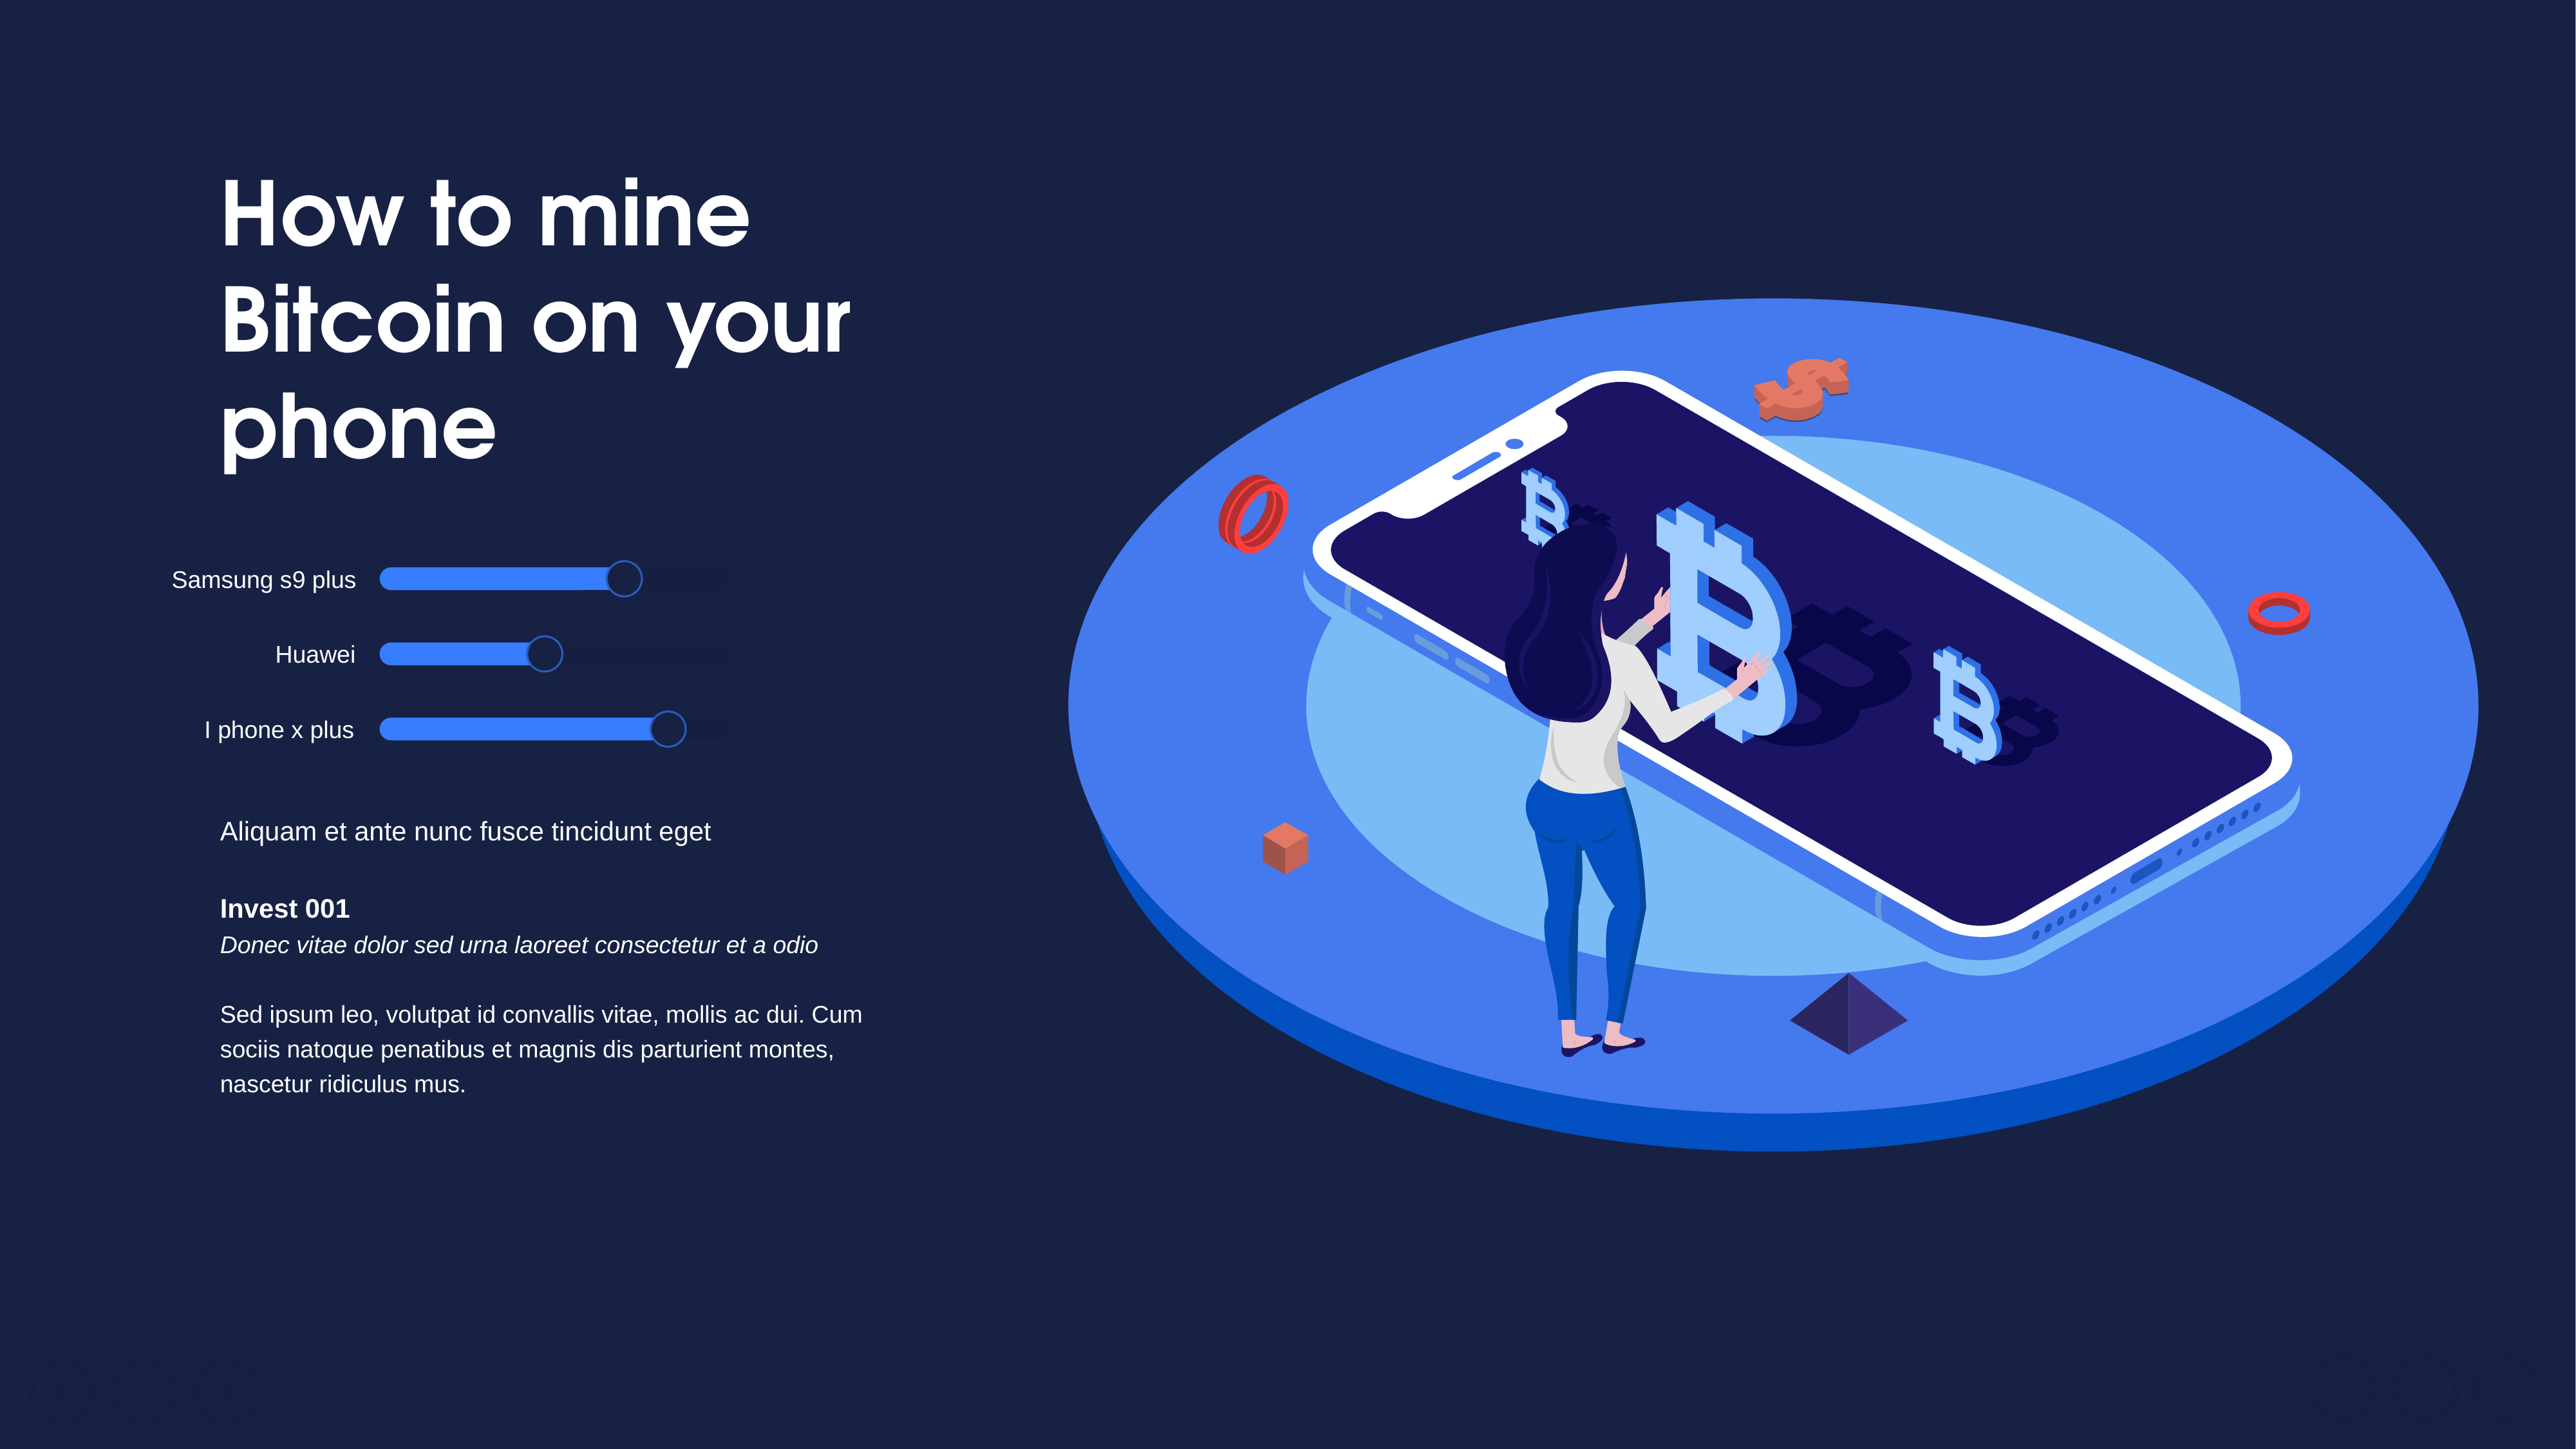

How to mine Bitcoin on your phone

Samsung s9 plus

Huawei

I phone x plus

Aliquam et ante nunc fusce tincidunt eget

Invest 001
Donec vitae dolor sed urna laoreet consectetur et a odio

Sed ipsum leo, volutpat id convallis vitae, mollis ac dui. Cum sociis natoque penatibus et magnis dis parturient montes, nascetur ridiculus mus.